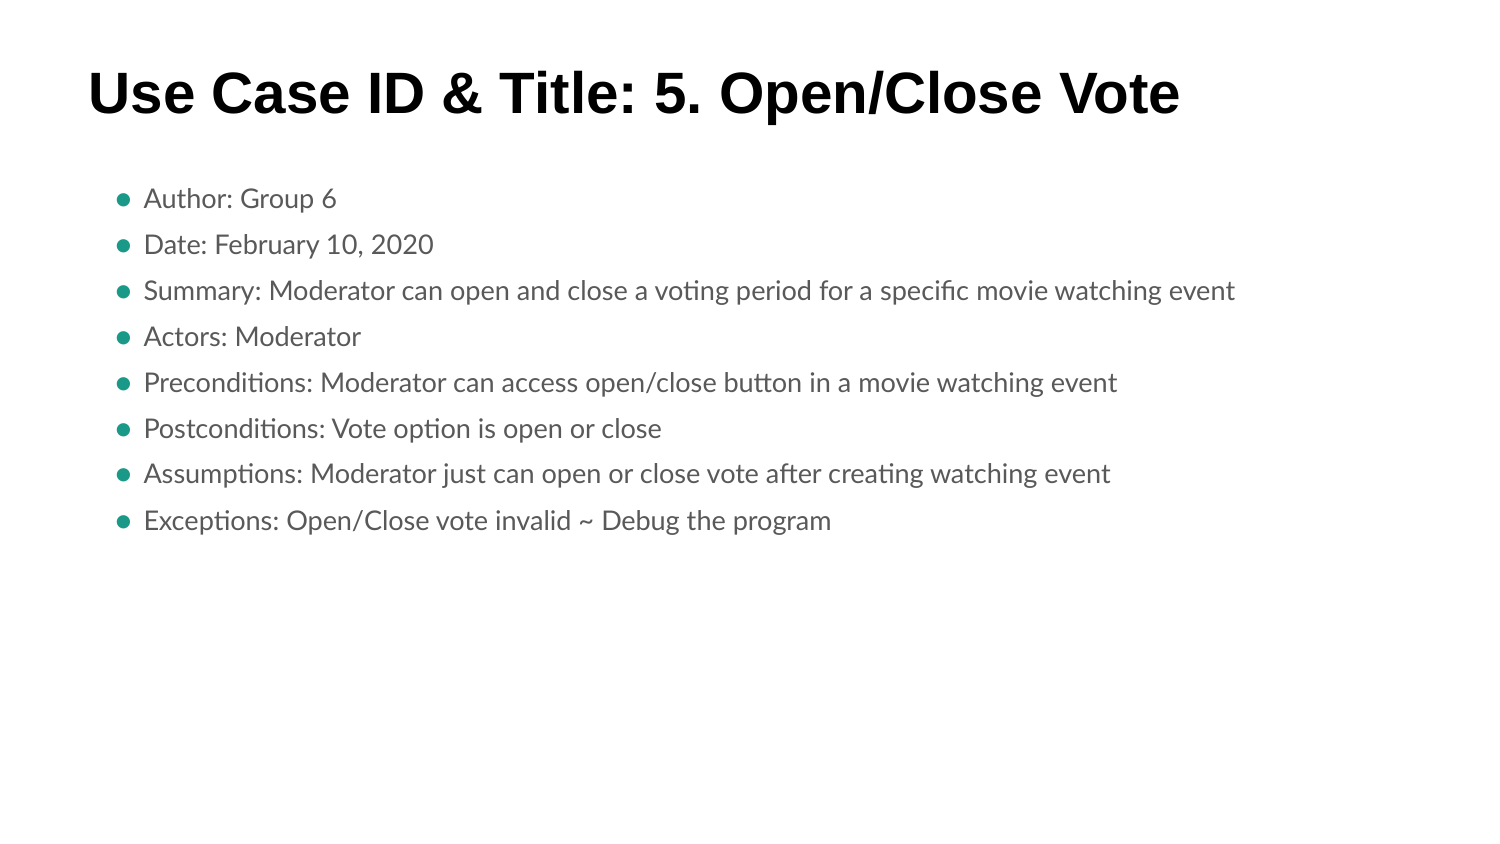

# Use Case ID & Title: 5. Open/Close Vote
Author: Group 6
Date: February 10, 2020
Summary: Moderator can open and close a voting period for a specific movie watching event
Actors: Moderator
Preconditions: Moderator can access open/close button in a movie watching event
Postconditions: Vote option is open or close
Assumptions: Moderator just can open or close vote after creating watching event
Exceptions: Open/Close vote invalid ~ Debug the program